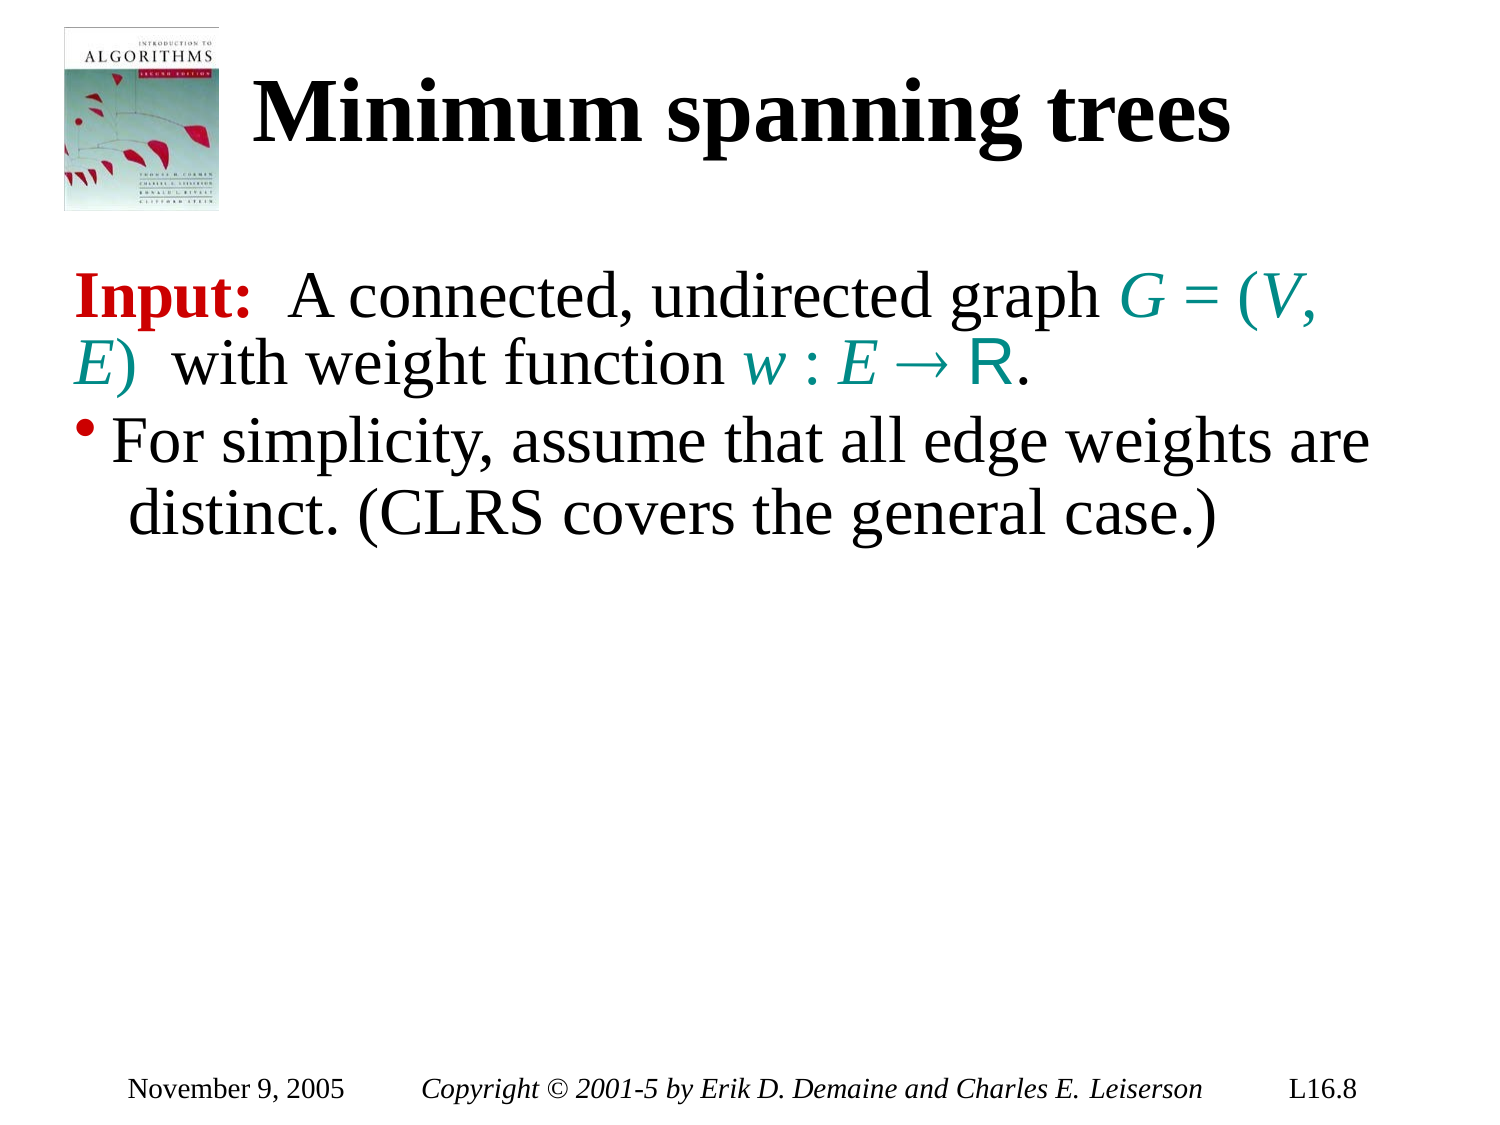

# Minimum spanning trees
Input:	A connected, undirected graph G = (V, E)  with weight function w : E → R.
For simplicity, assume that all edge weights are  distinct. (CLRS covers the general case.)
November 9, 2005
Copyright © 2001-5 by Erik D. Demaine and Charles E. Leiserson
L16.8